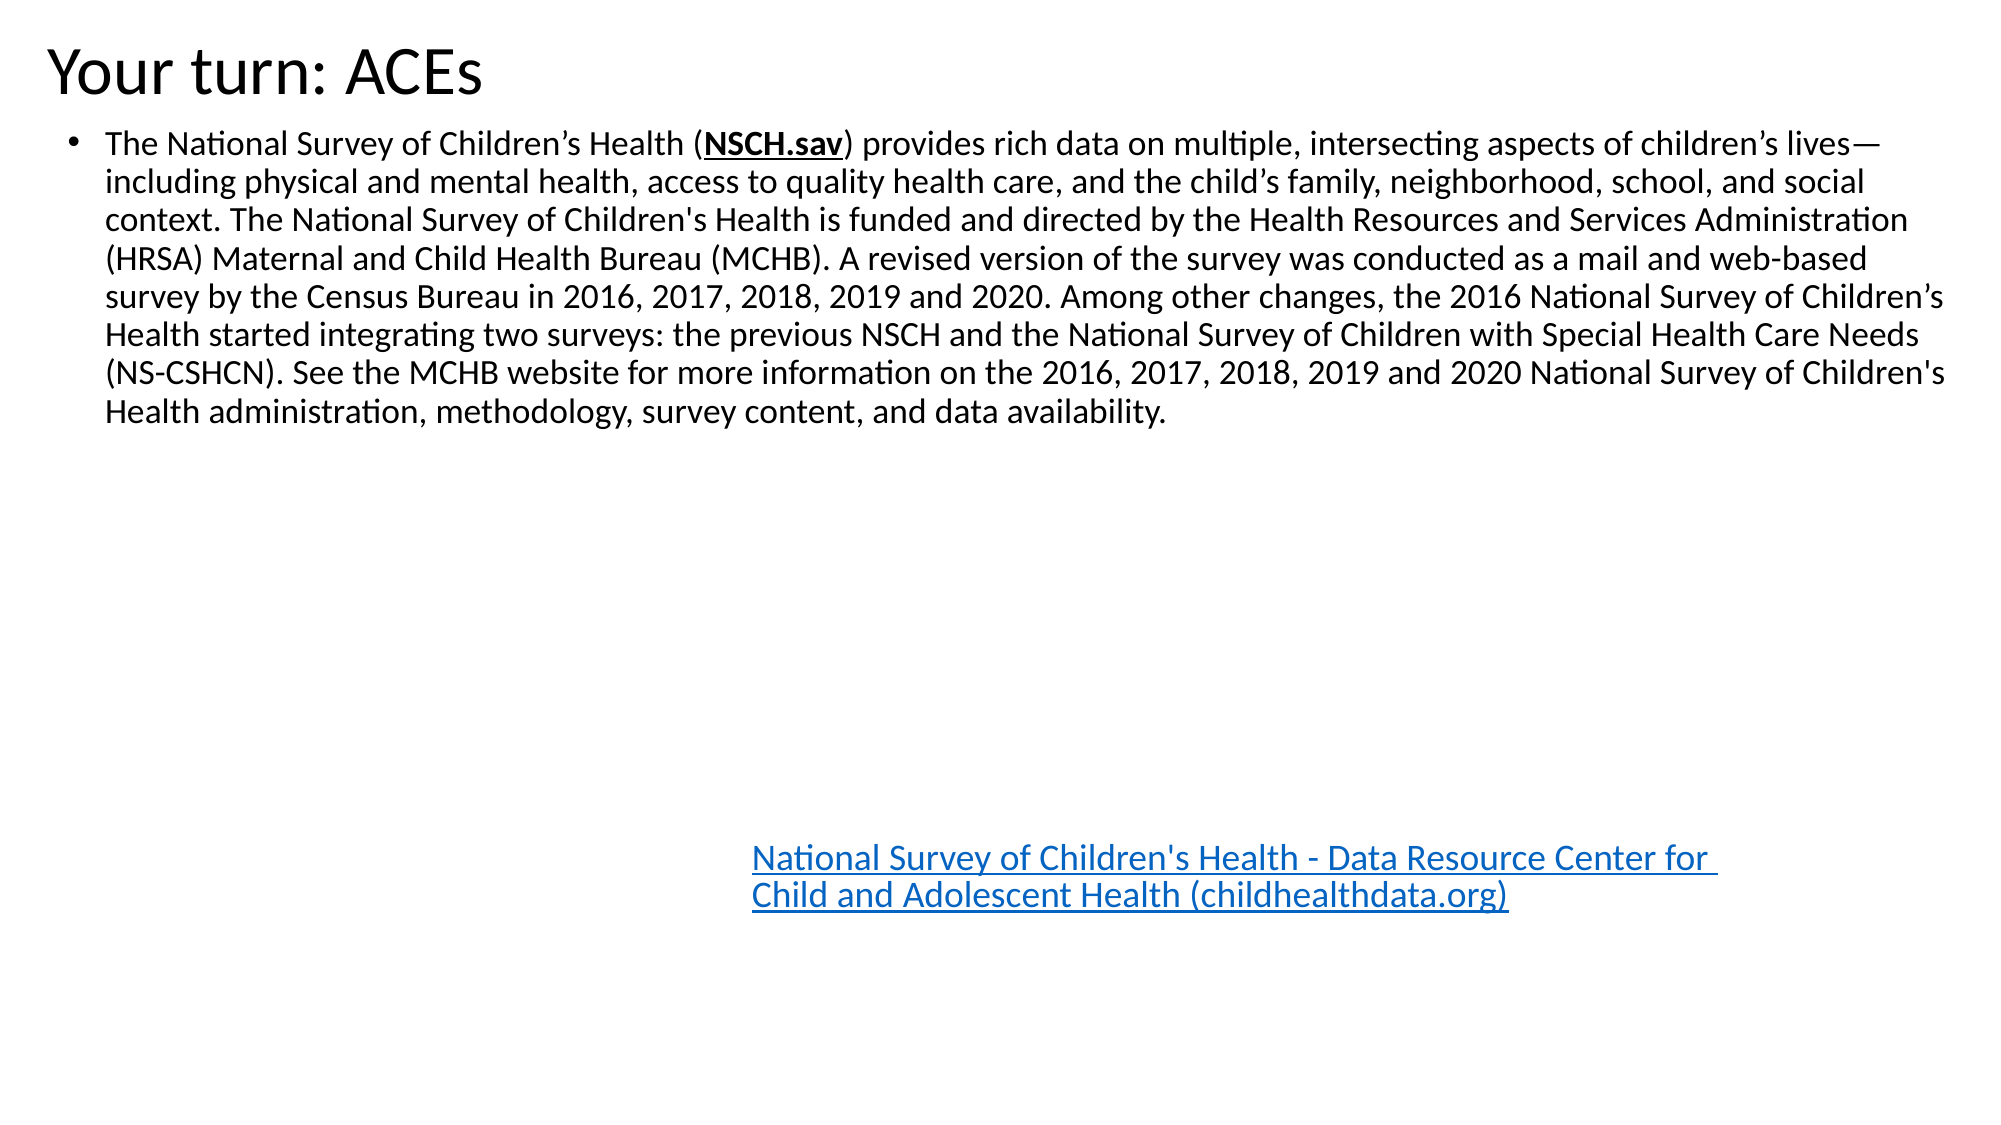

Your turn: ACEs
The National Survey of Children’s Health (NSCH.sav) provides rich data on multiple, intersecting aspects of children’s lives—including physical and mental health, access to quality health care, and the child’s family, neighborhood, school, and social context. The National Survey of Children's Health is funded and directed by the Health Resources and Services Administration (HRSA) Maternal and Child Health Bureau (MCHB). A revised version of the survey was conducted as a mail and web-based survey by the Census Bureau in 2016, 2017, 2018, 2019 and 2020. Among other changes, the 2016 National Survey of Children’s Health started integrating two surveys: the previous NSCH and the National Survey of Children with Special Health Care Needs (NS-CSHCN). See the MCHB website for more information on the 2016, 2017, 2018, 2019 and 2020 National Survey of Children's Health administration, methodology, survey content, and data availability.
National Survey of Children's Health - Data Resource Center for Child and Adolescent Health (childhealthdata.org)